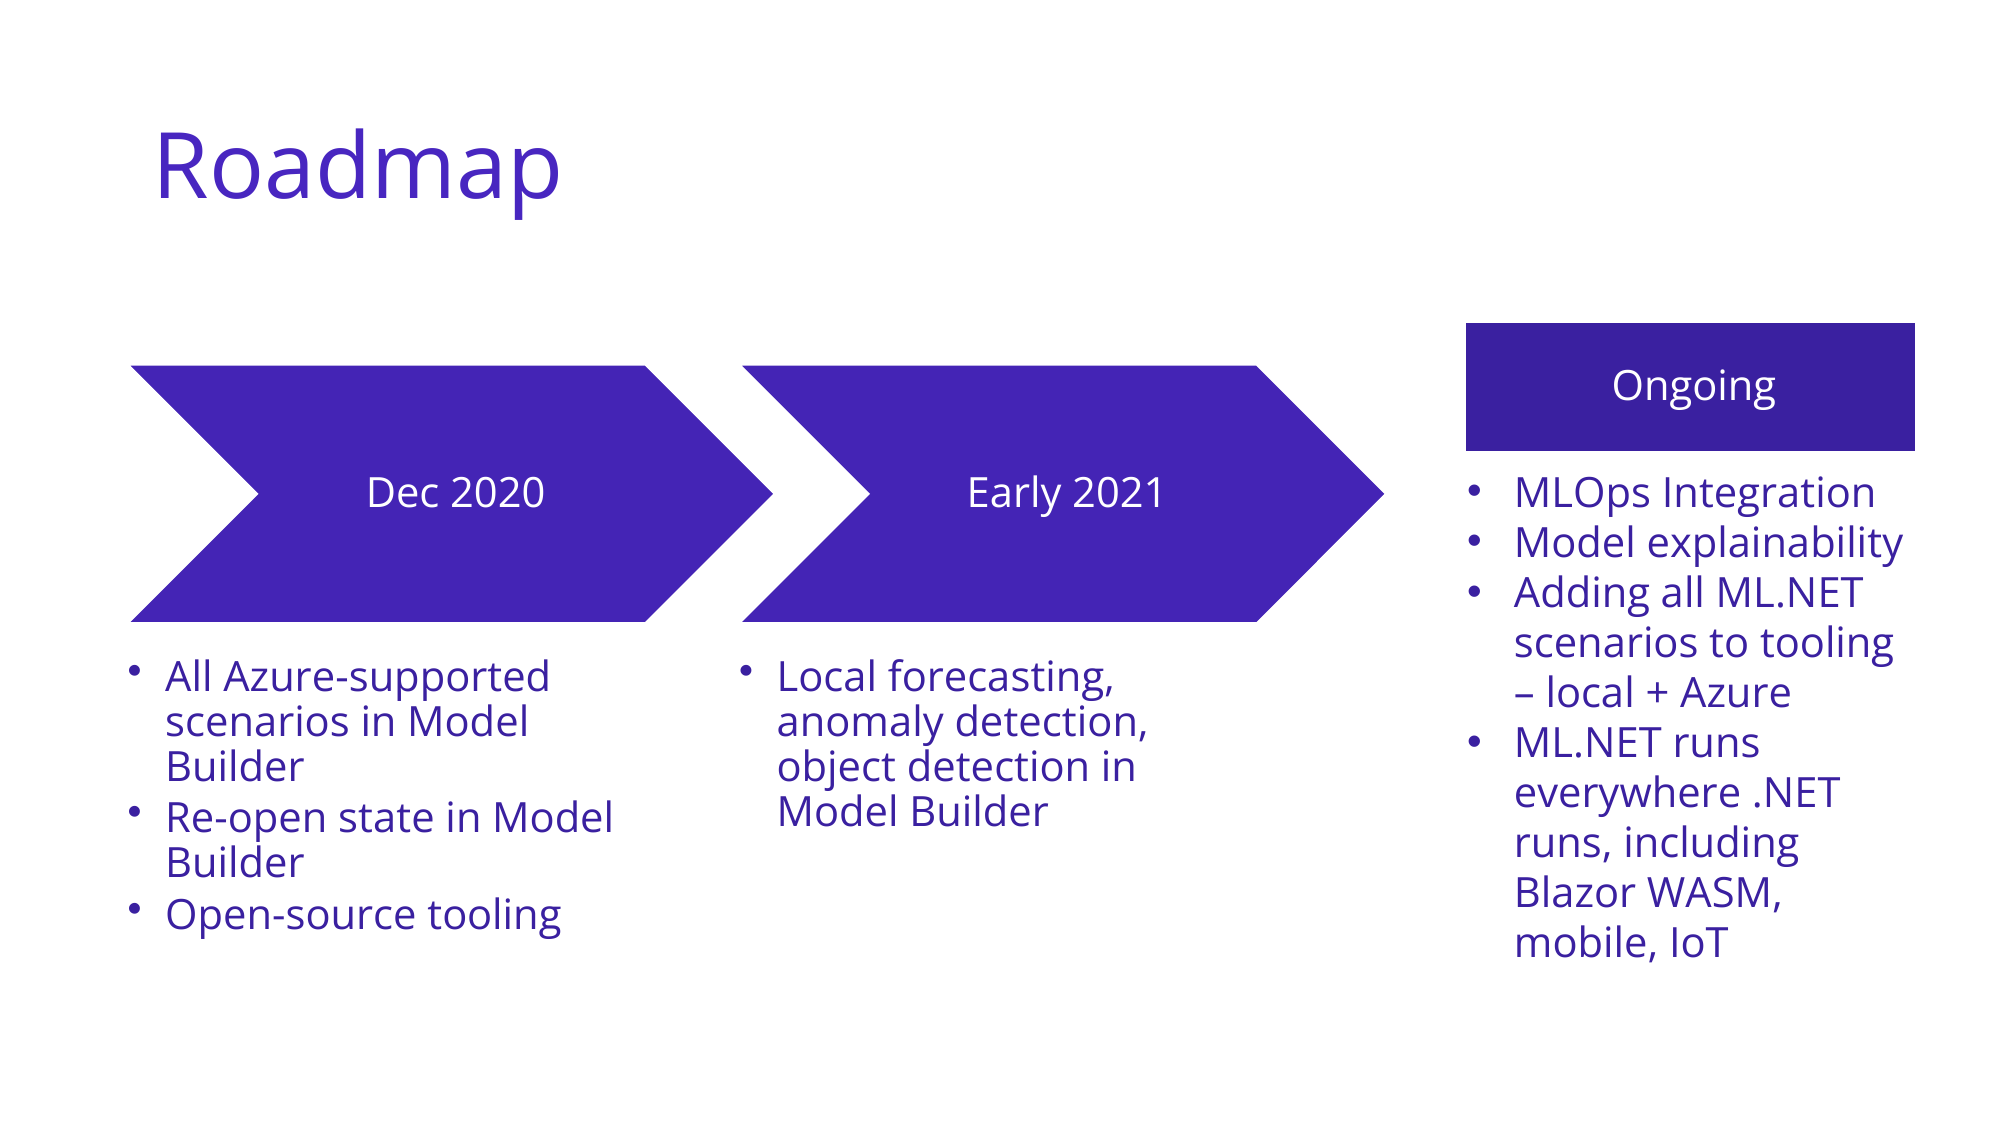

# Roadmap
Dec 2020
All Azure-supported scenarios in Model Builder
Re-open state in Model Builder
Open-source tooling
Early 2021
Local forecasting, anomaly detection, object detection in Model Builder

Ongoing

MLOps Integration
Model explainability
Adding all ML.NET scenarios to tooling – local + Azure
ML.NET runs everywhere .NET runs, including Blazor WASM, mobile, IoT